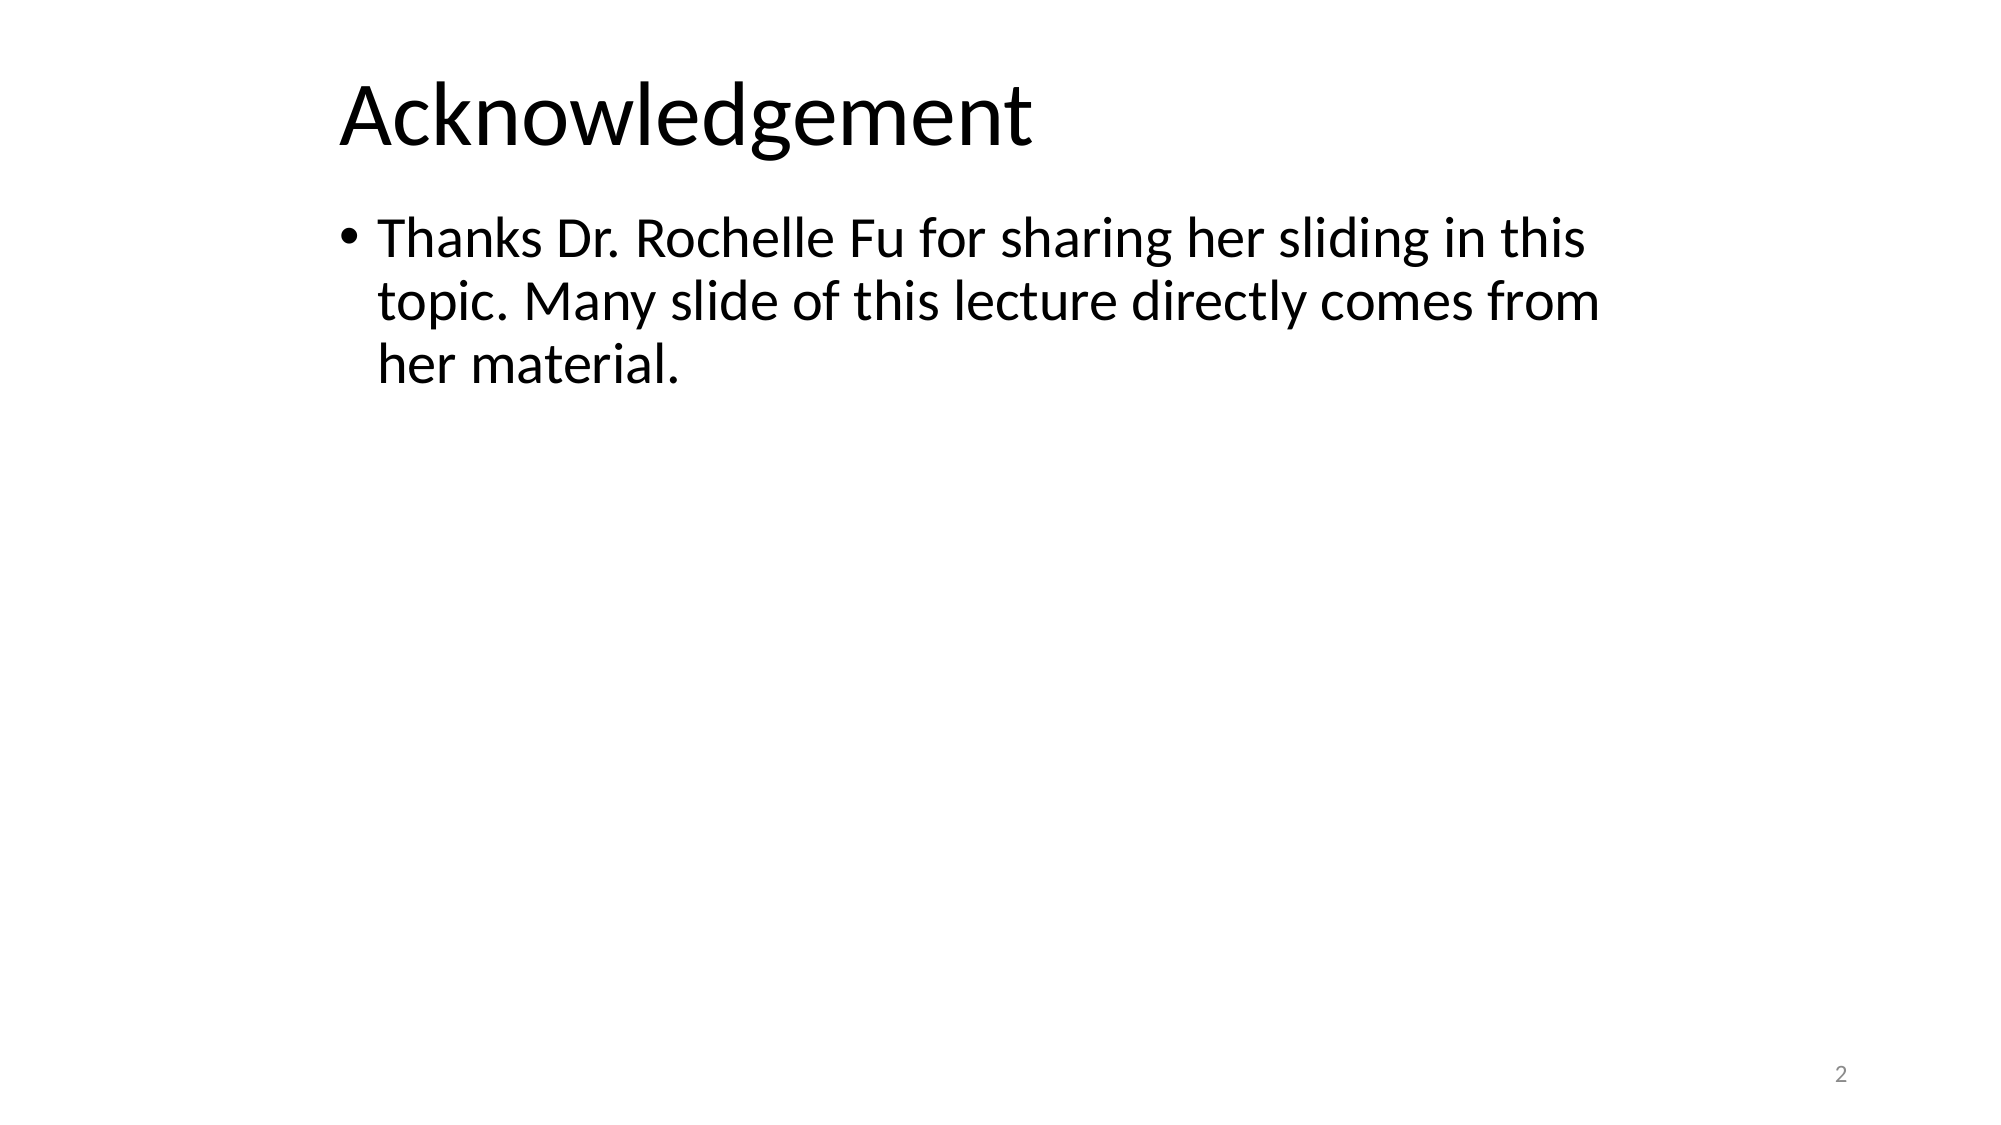

# Acknowledgement
Thanks Dr. Rochelle Fu for sharing her sliding in this topic. Many slide of this lecture directly comes from her material.

2